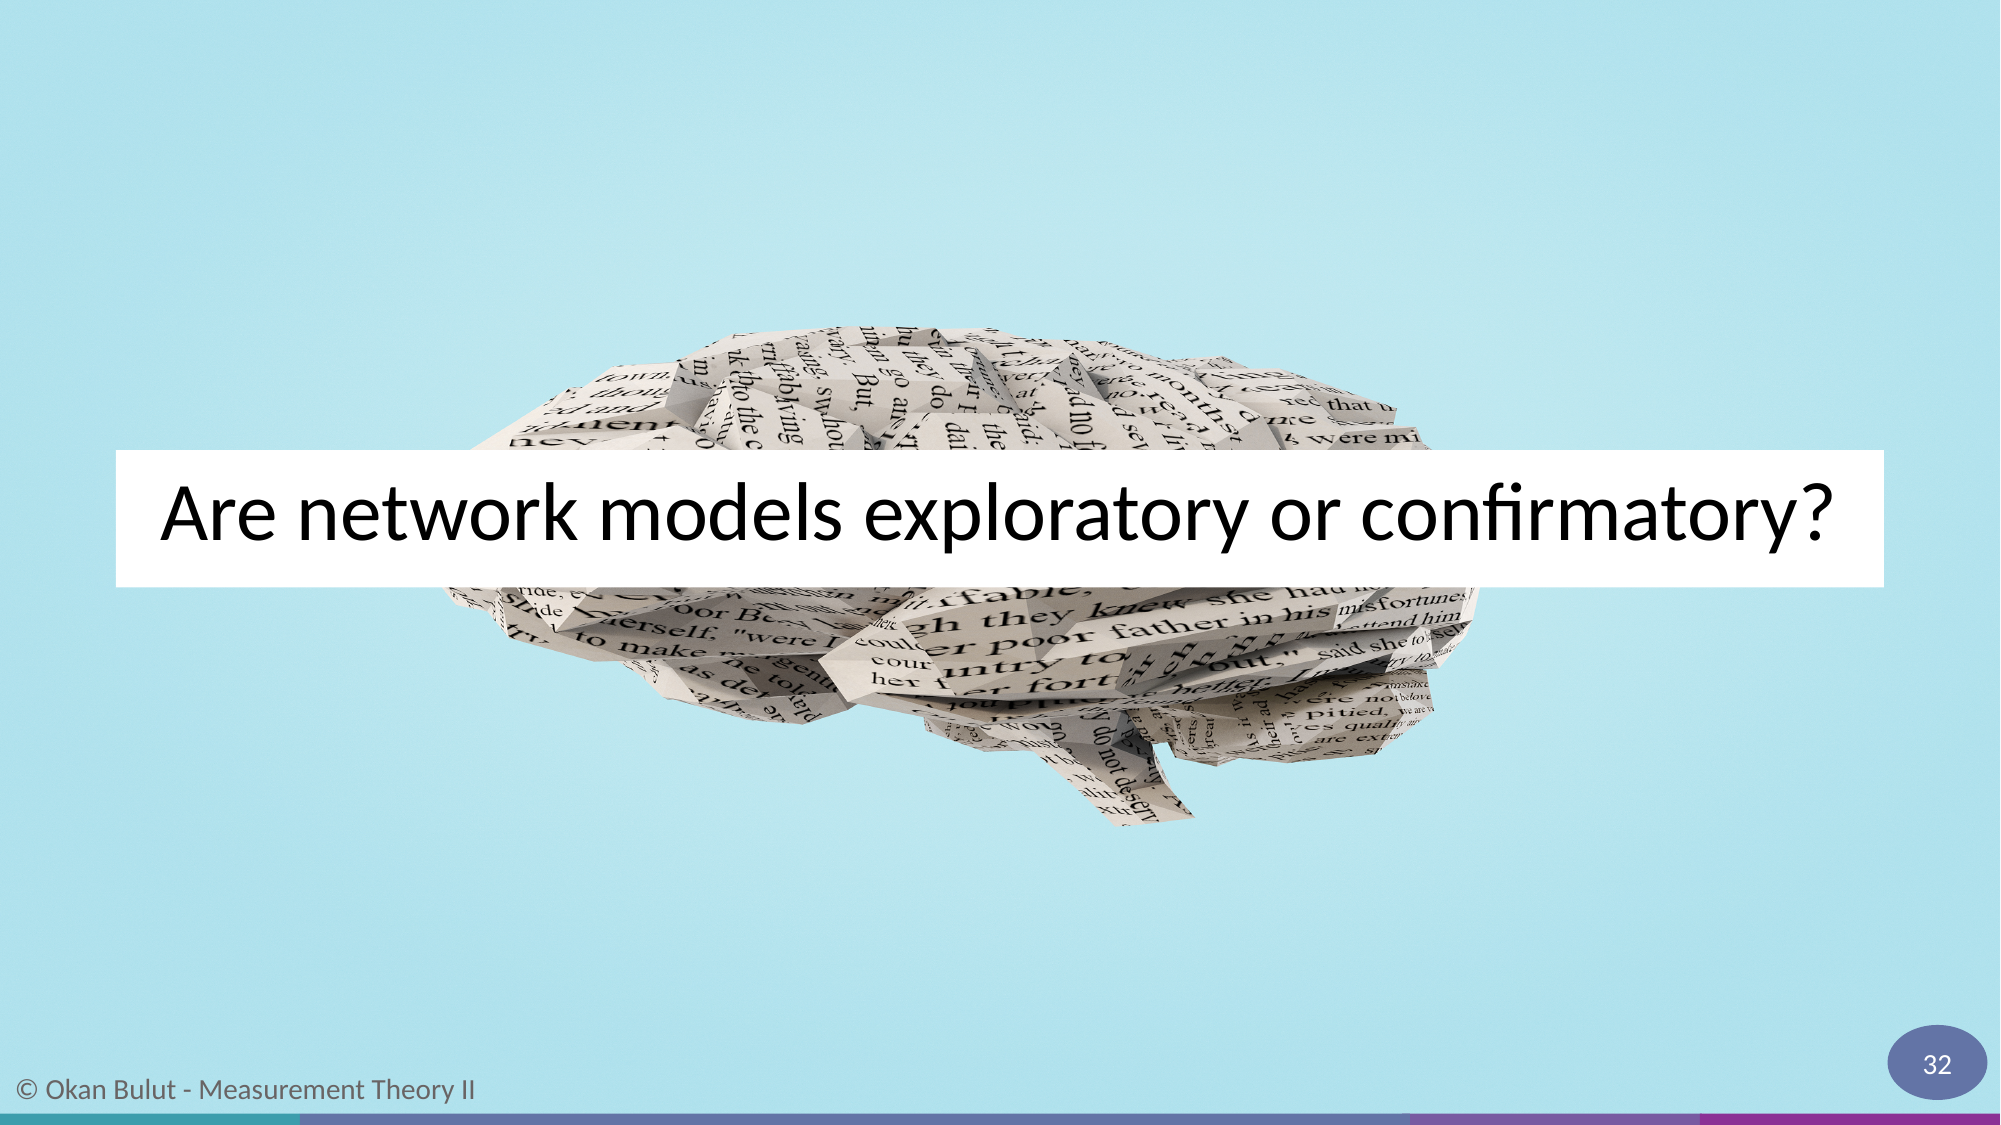

Are network models exploratory or confirmatory?
32
© Okan Bulut - Measurement Theory II